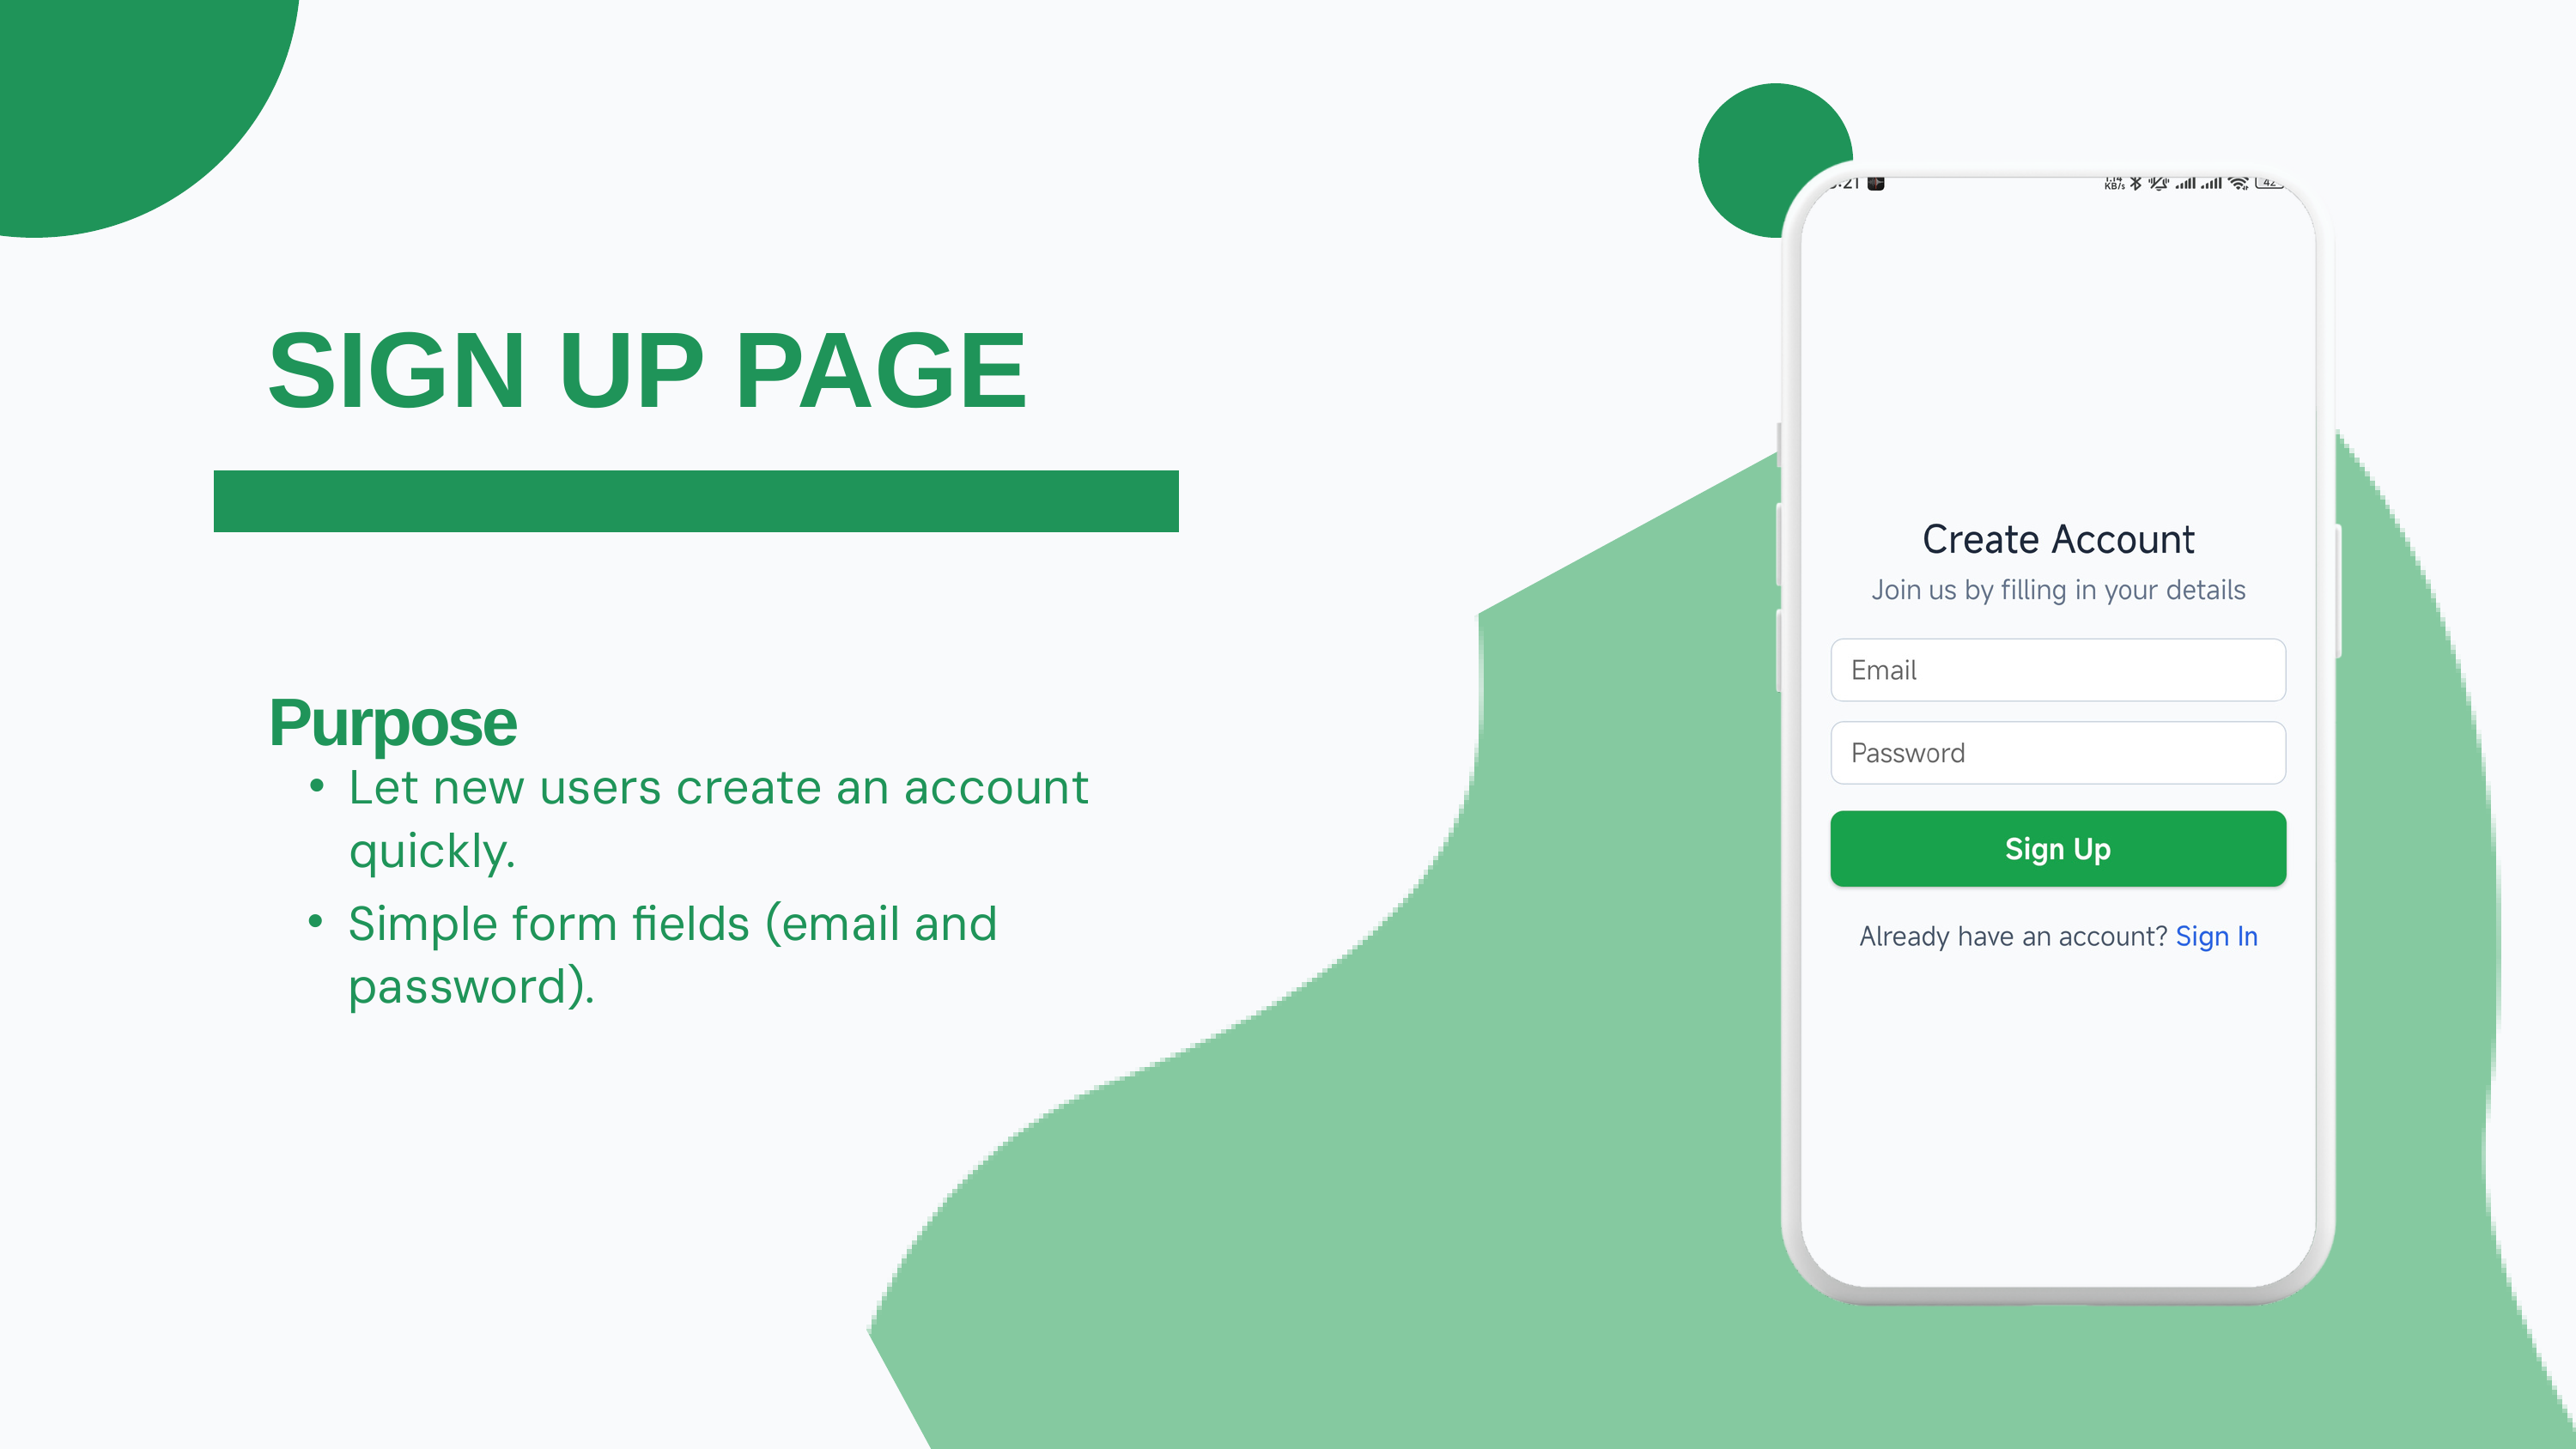

SIGN UP PAGE

Purpose
Let new users create an account quickly.
Simple form fields (email and password).